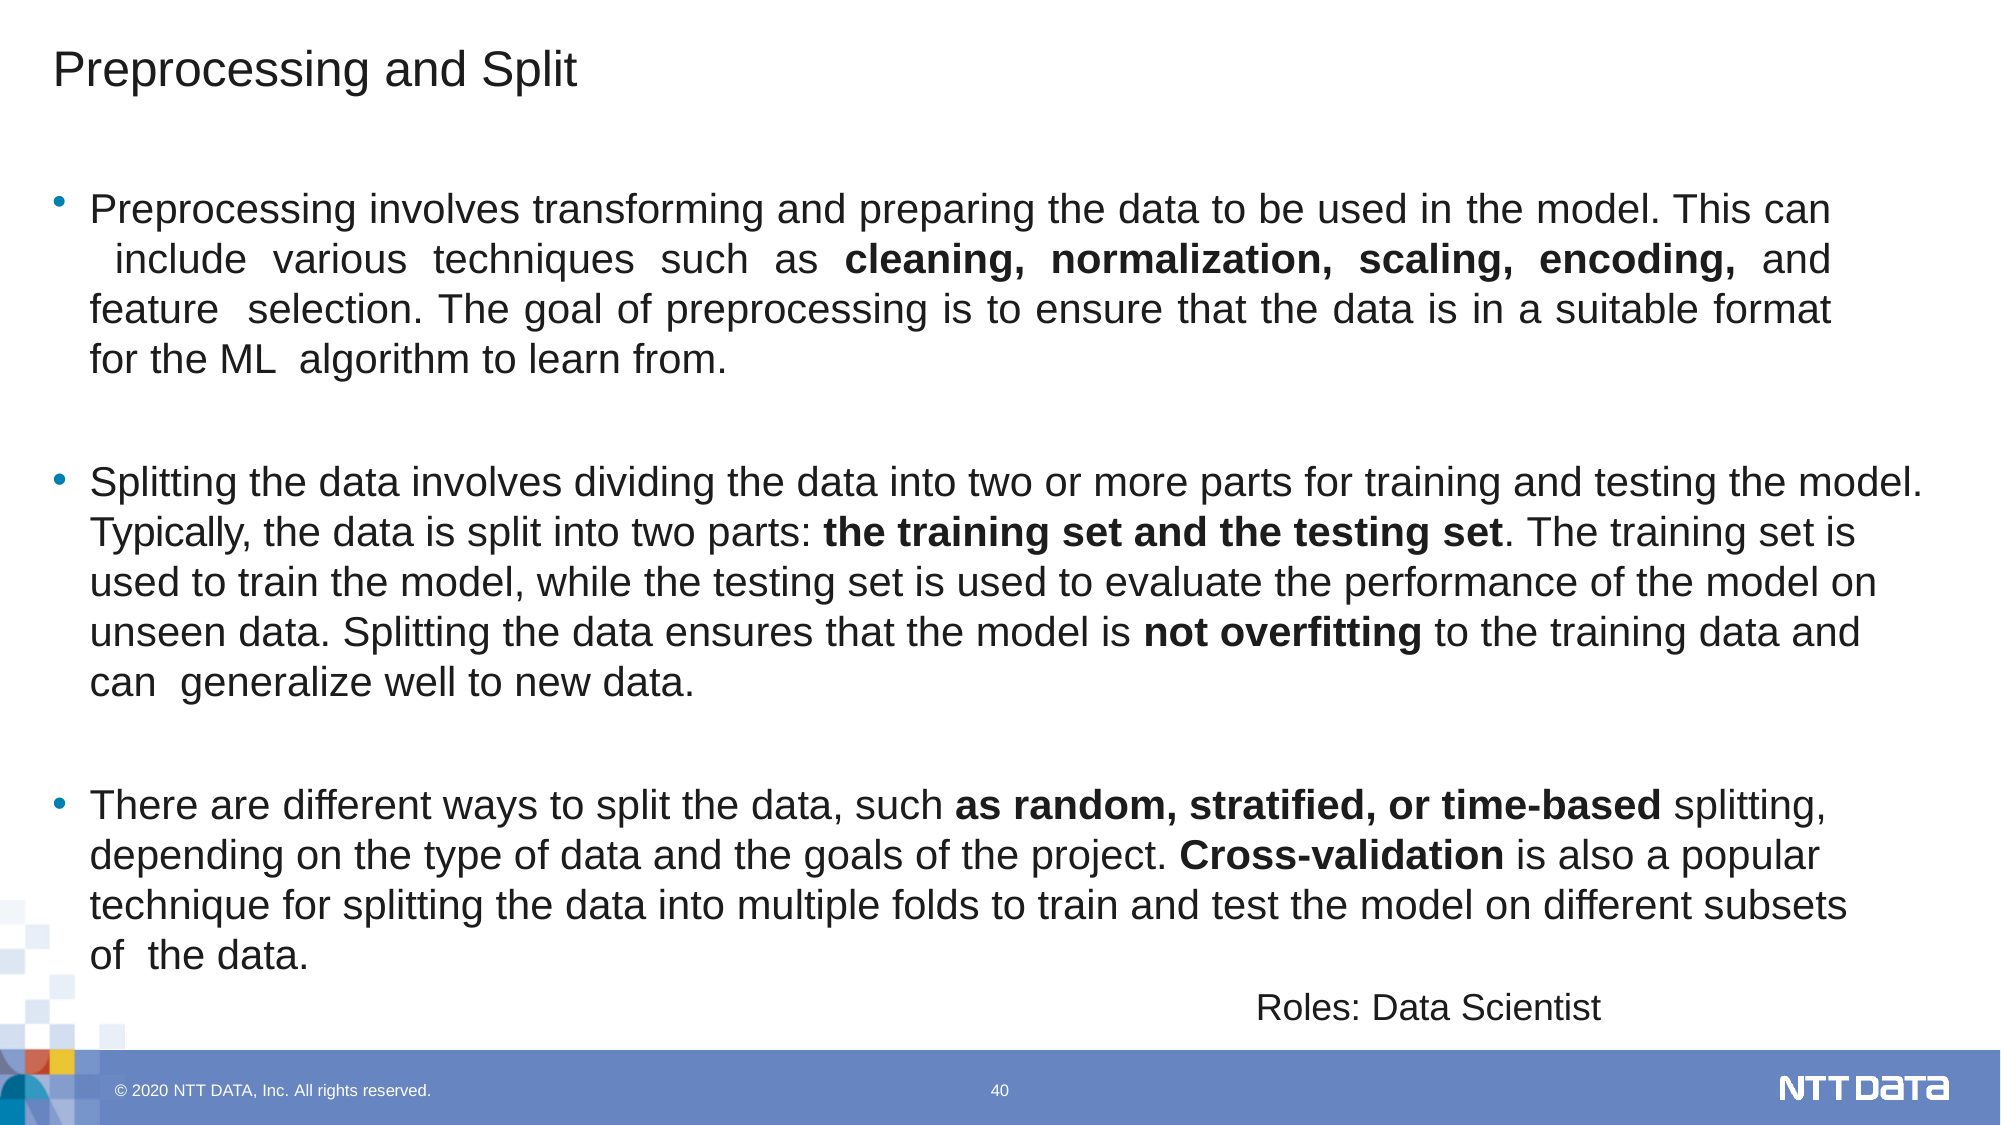

# Preprocessing and Split
Preprocessing involves transforming and preparing the data to be used in the model. This can  include various techniques such as cleaning, normalization, scaling, encoding, and feature  selection. The goal of preprocessing is to ensure that the data is in a suitable format for the ML  algorithm to learn from.

Splitting the data involves dividing the data into two or more parts for training and testing the model.  Typically, the data is split into two parts: the training set and the testing set. The training set is  used to train the model, while the testing set is used to evaluate the performance of the model on  unseen data. Splitting the data ensures that the model is not overfitting to the training data and can  generalize well to new data.

There are different ways to split the data, such as random, stratified, or time-based splitting,  depending on the type of data and the goals of the project. Cross-validation is also a popular  technique for splitting the data into multiple folds to train and test the model on different subsets of  the data.
Roles: Data Scientist
© 2020 NTT DATA, Inc. All rights reserved.
40